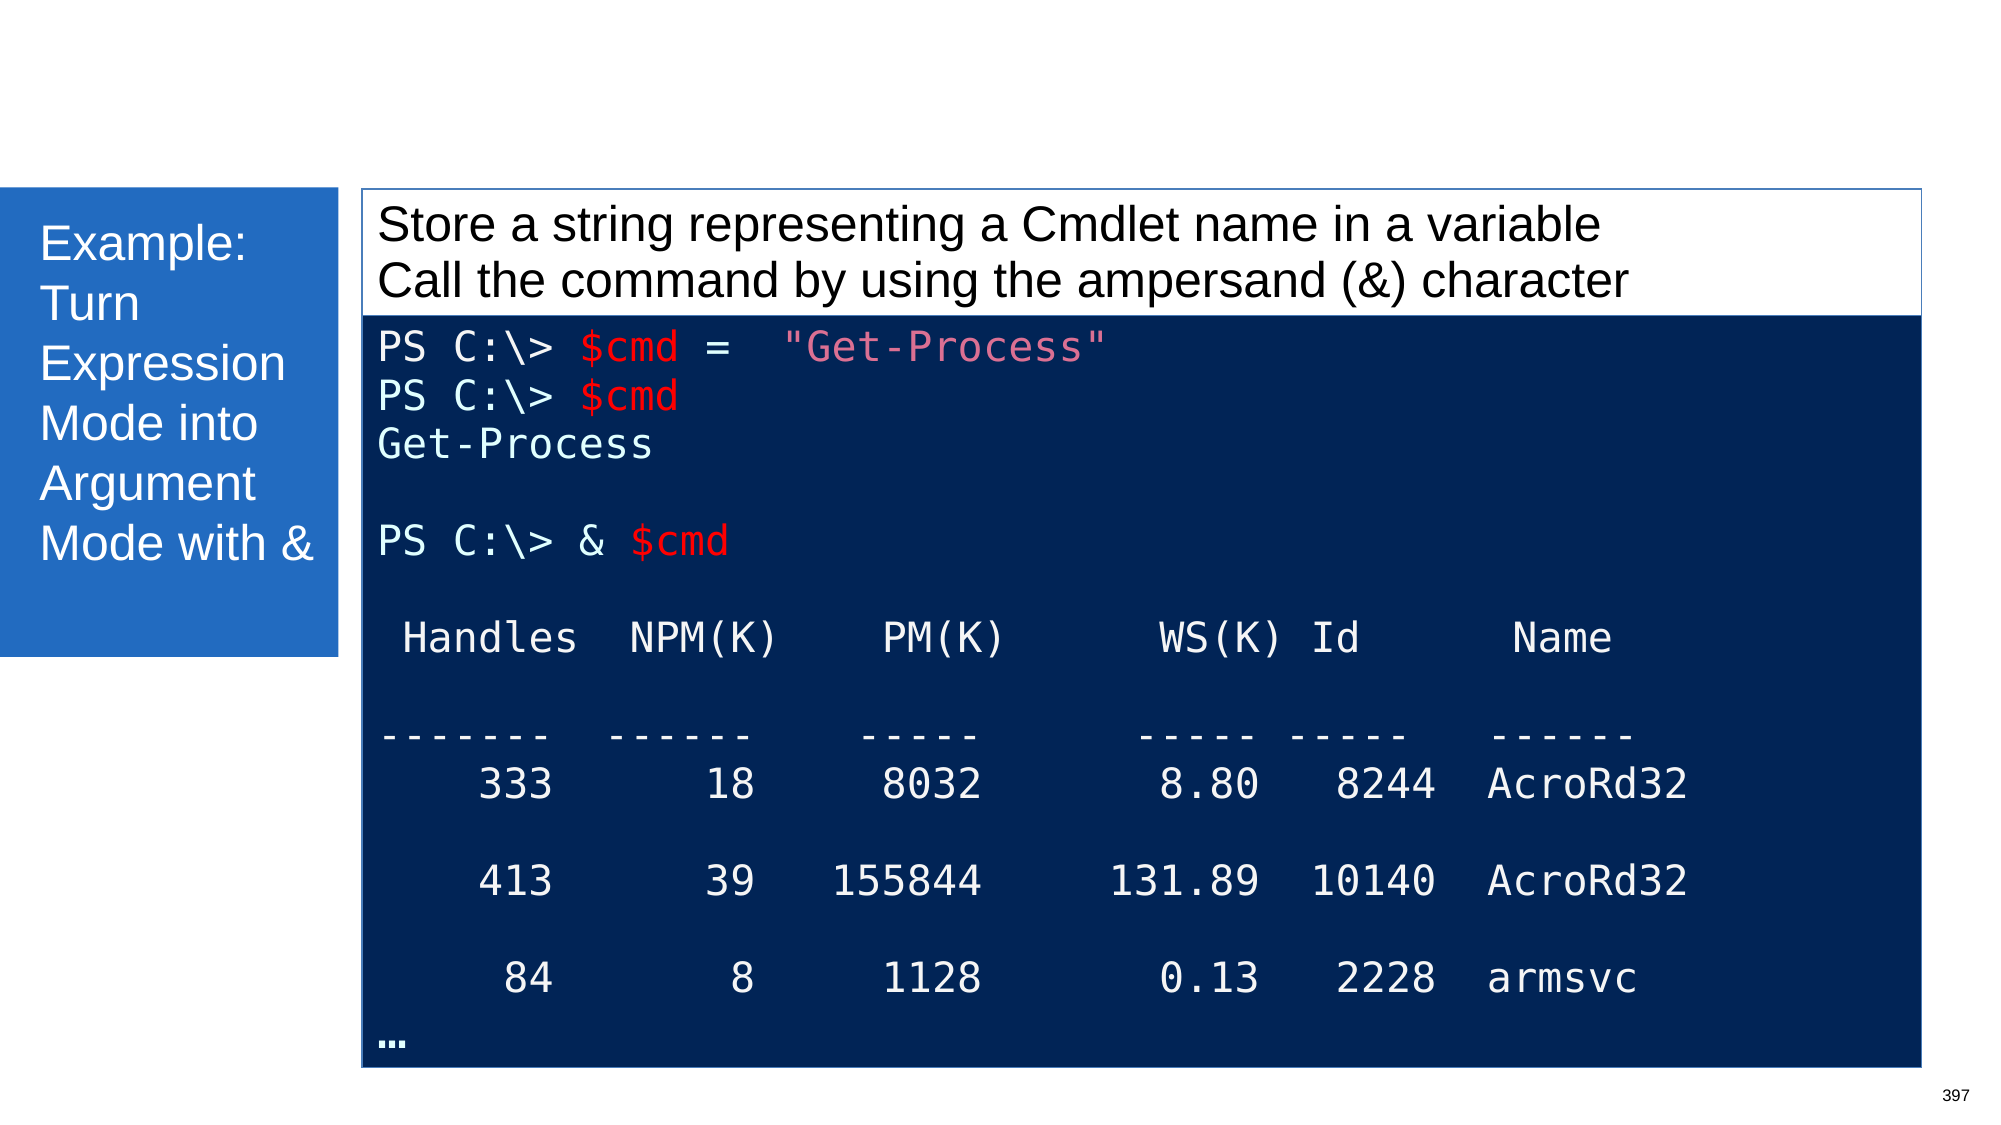

Example:
Turn Expression Mode into Argument Mode with &
| Store a string representing a Cmdlet name in a variable Call the command by using the ampersand (&) character |
| --- |
| PS C:\> $cmd = "Get-Process" PS C:\> $cmd Get-Process PS C:\> & $cmd Handles NPM(K) PM(K) WS(K) Id Name ------- ------ ----- ----- ----- ------ 333 18 8032 8.80 8244 AcroRd32 413 39 155844 131.89 10140 AcroRd32 84 8 1128 0.13 2228 armsvc … |
397